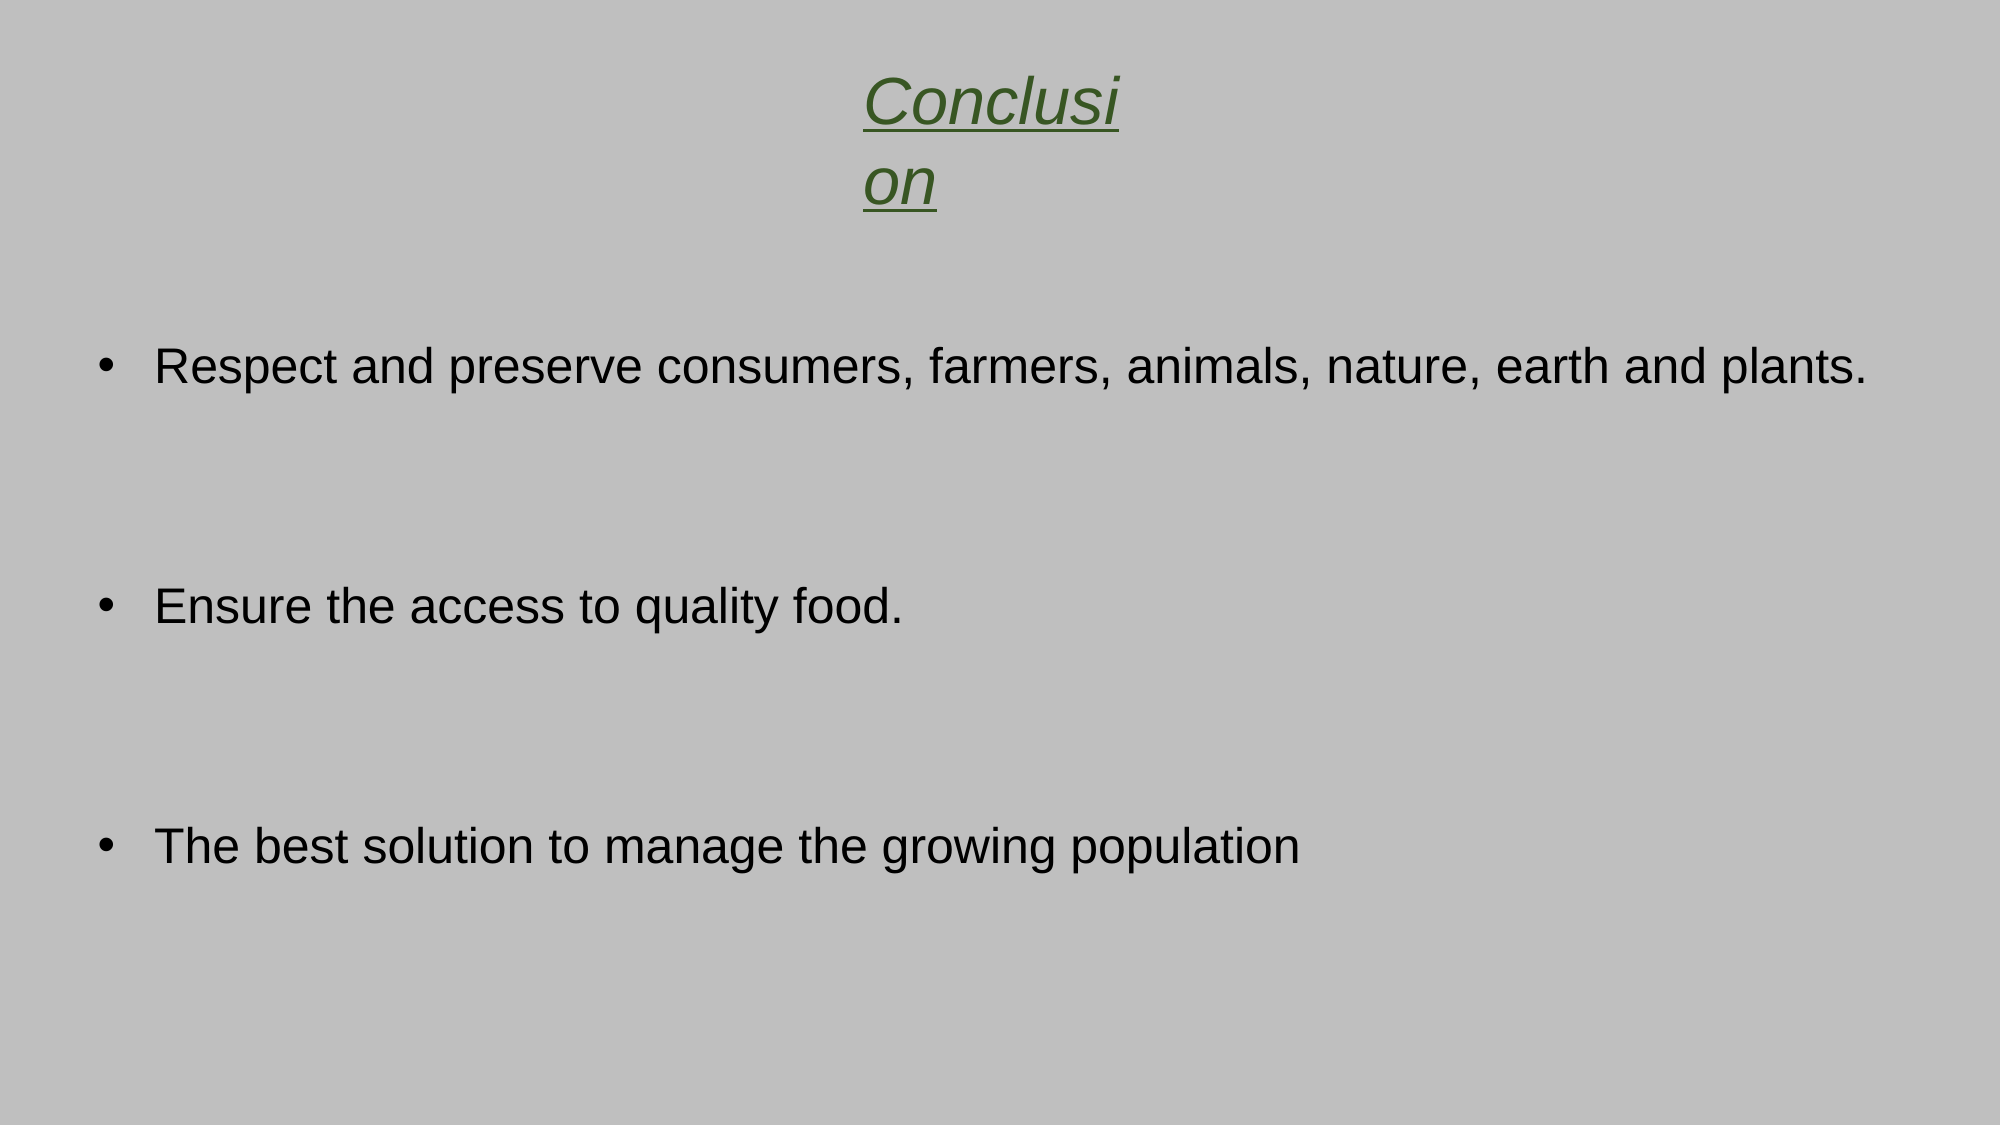

Conclusion

Respect and preserve consumers, farmers, animals, nature, earth and plants.

Ensure the access to quality food.
The best solution to manage the growing population